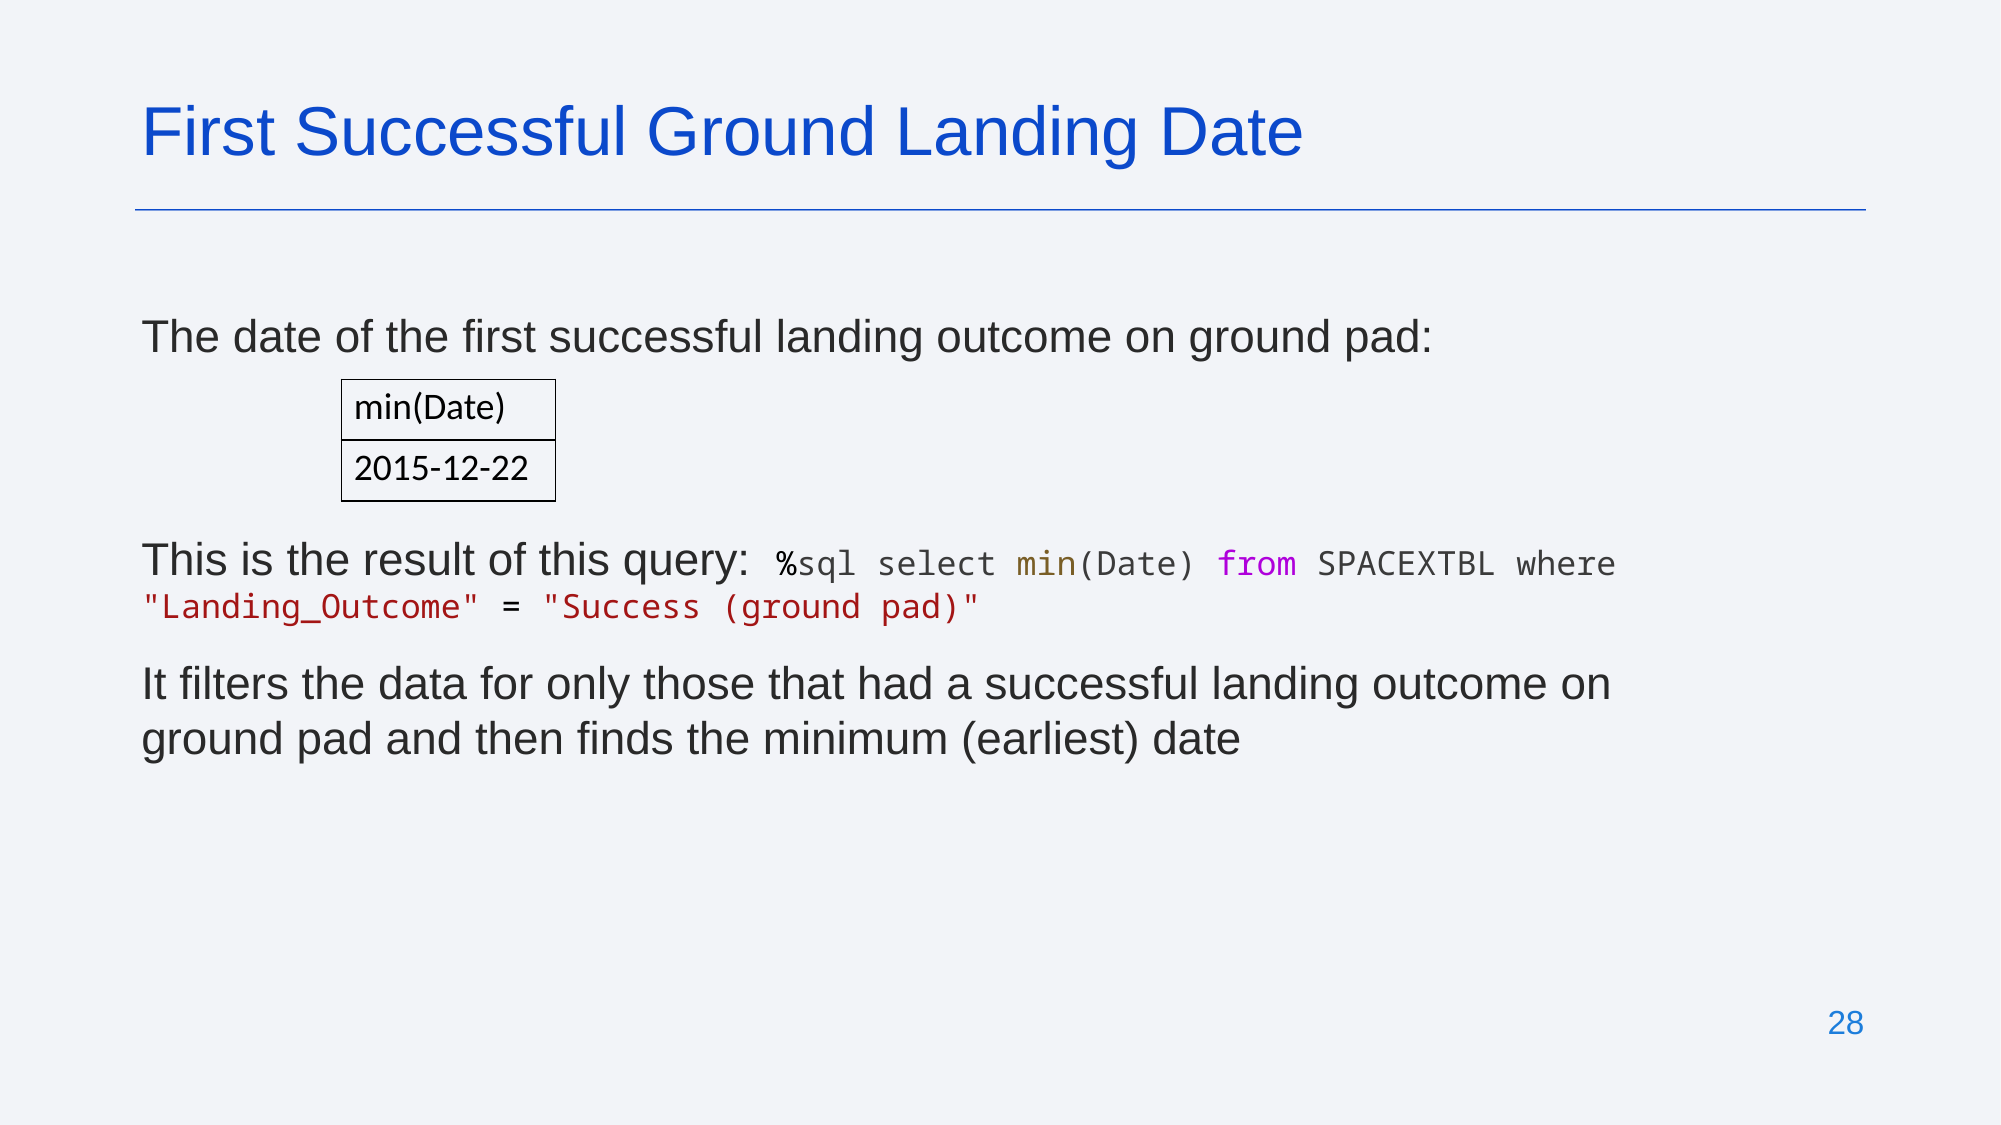

First Successful Ground Landing Date
The date of the first successful landing outcome on ground pad:

This is the result of this query:  %sql select min(Date) from SPACEXTBL where "Landing_Outcome" = "Success (ground pad)"
It filters the data for only those that had a successful landing outcome on ground pad and then finds the minimum (earliest) date
| min(Date) |
| --- |
| 2015-12-22 |
28